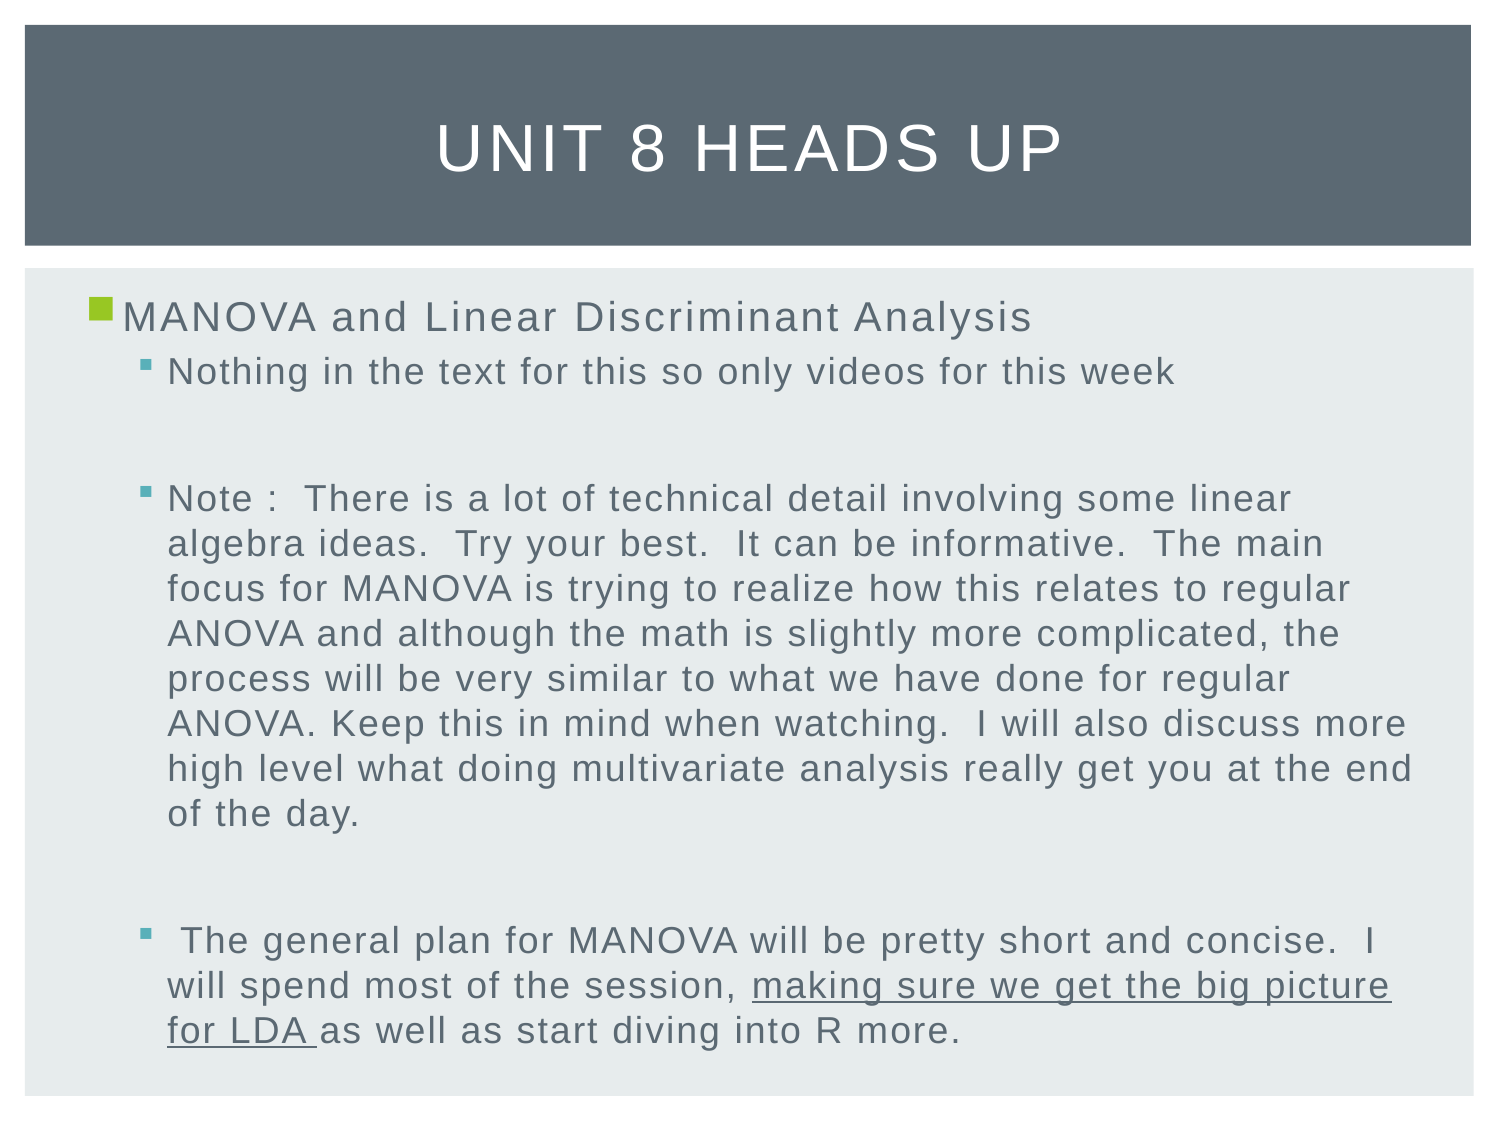

# Unit 8 Heads Up
MANOVA and Linear Discriminant Analysis
Nothing in the text for this so only videos for this week

Note :  There is a lot of technical detail involving some linear algebra ideas.  Try your best.  It can be informative.  The main focus for MANOVA is trying to realize how this relates to regular ANOVA and although the math is slightly more complicated, the process will be very similar to what we have done for regular ANOVA. Keep this in mind when watching.  I will also discuss more high level what doing multivariate analysis really get you at the end of the day.

 The general plan for MANOVA will be pretty short and concise.  I will spend most of the session, making sure we get the big picture for LDA as well as start diving into R more.